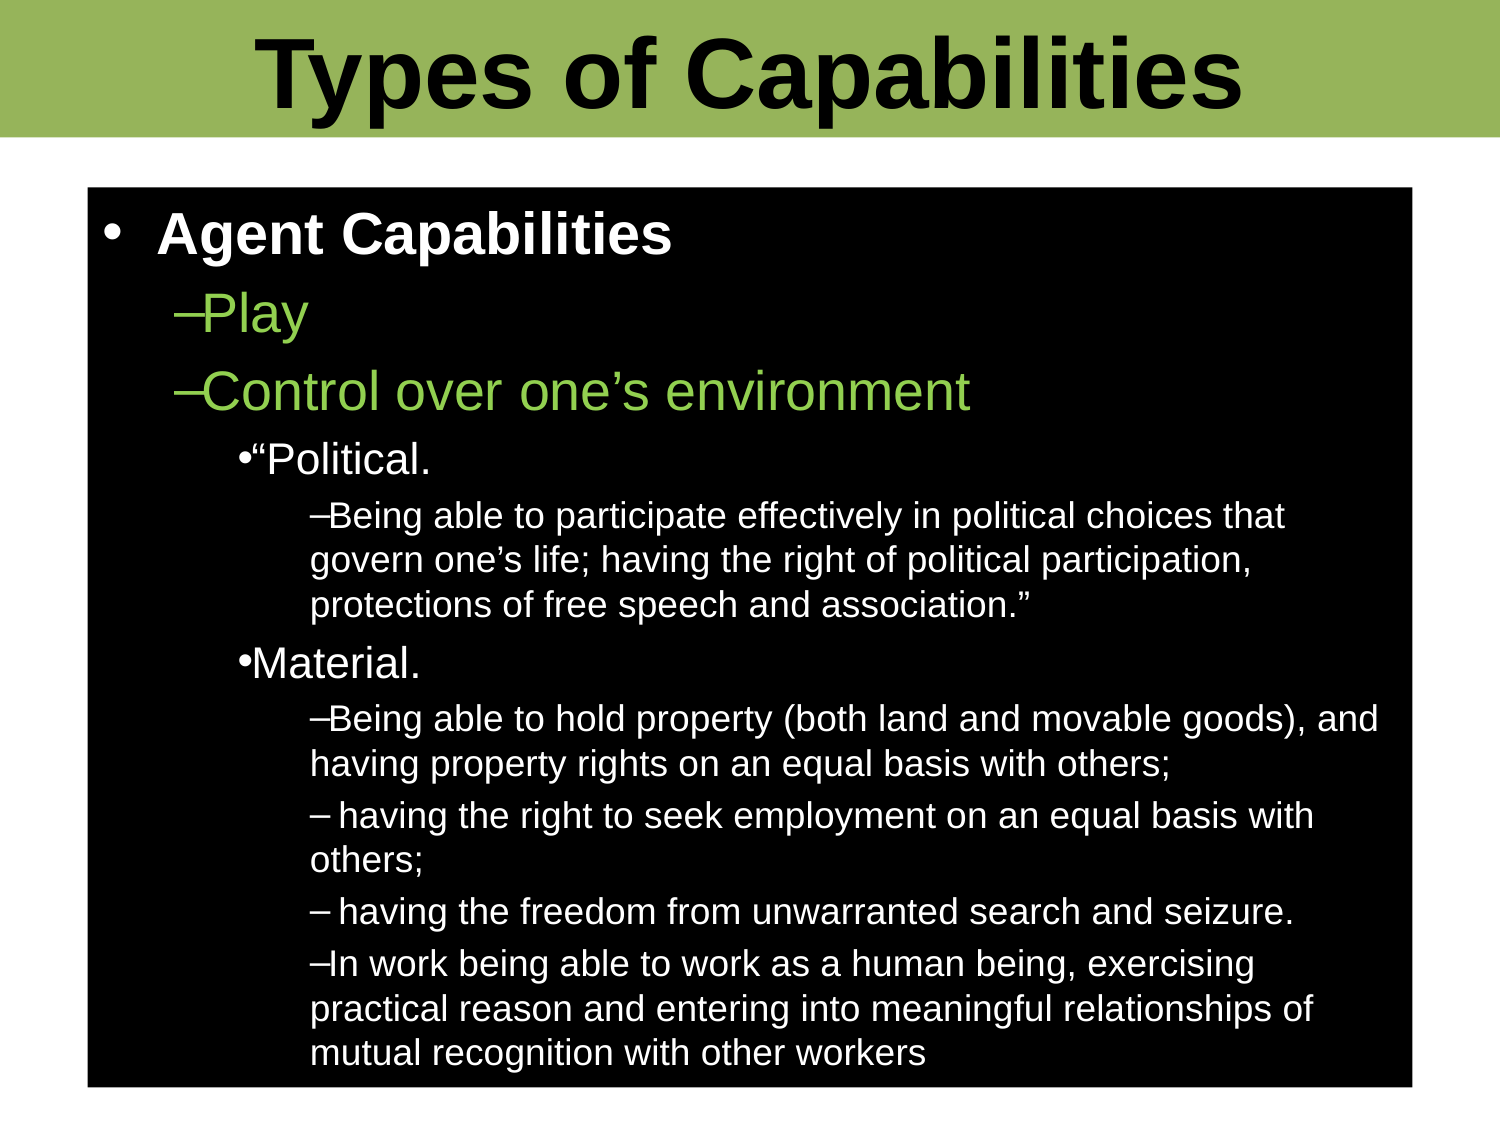

# Types of Capabilities
Agent Capabilities
Play
Control over one’s environment
“Political.
Being able to participate effectively in political choices that govern one’s life; having the right of political participation, protections of free speech and association.”
Material.
Being able to hold property (both land and movable goods), and having property rights on an equal basis with others;
 having the right to seek employment on an equal basis with others;
 having the freedom from unwarranted search and seizure.
In work being able to work as a human being, exercising practical reason and entering into meaningful relationships of mutual recognition with other workers